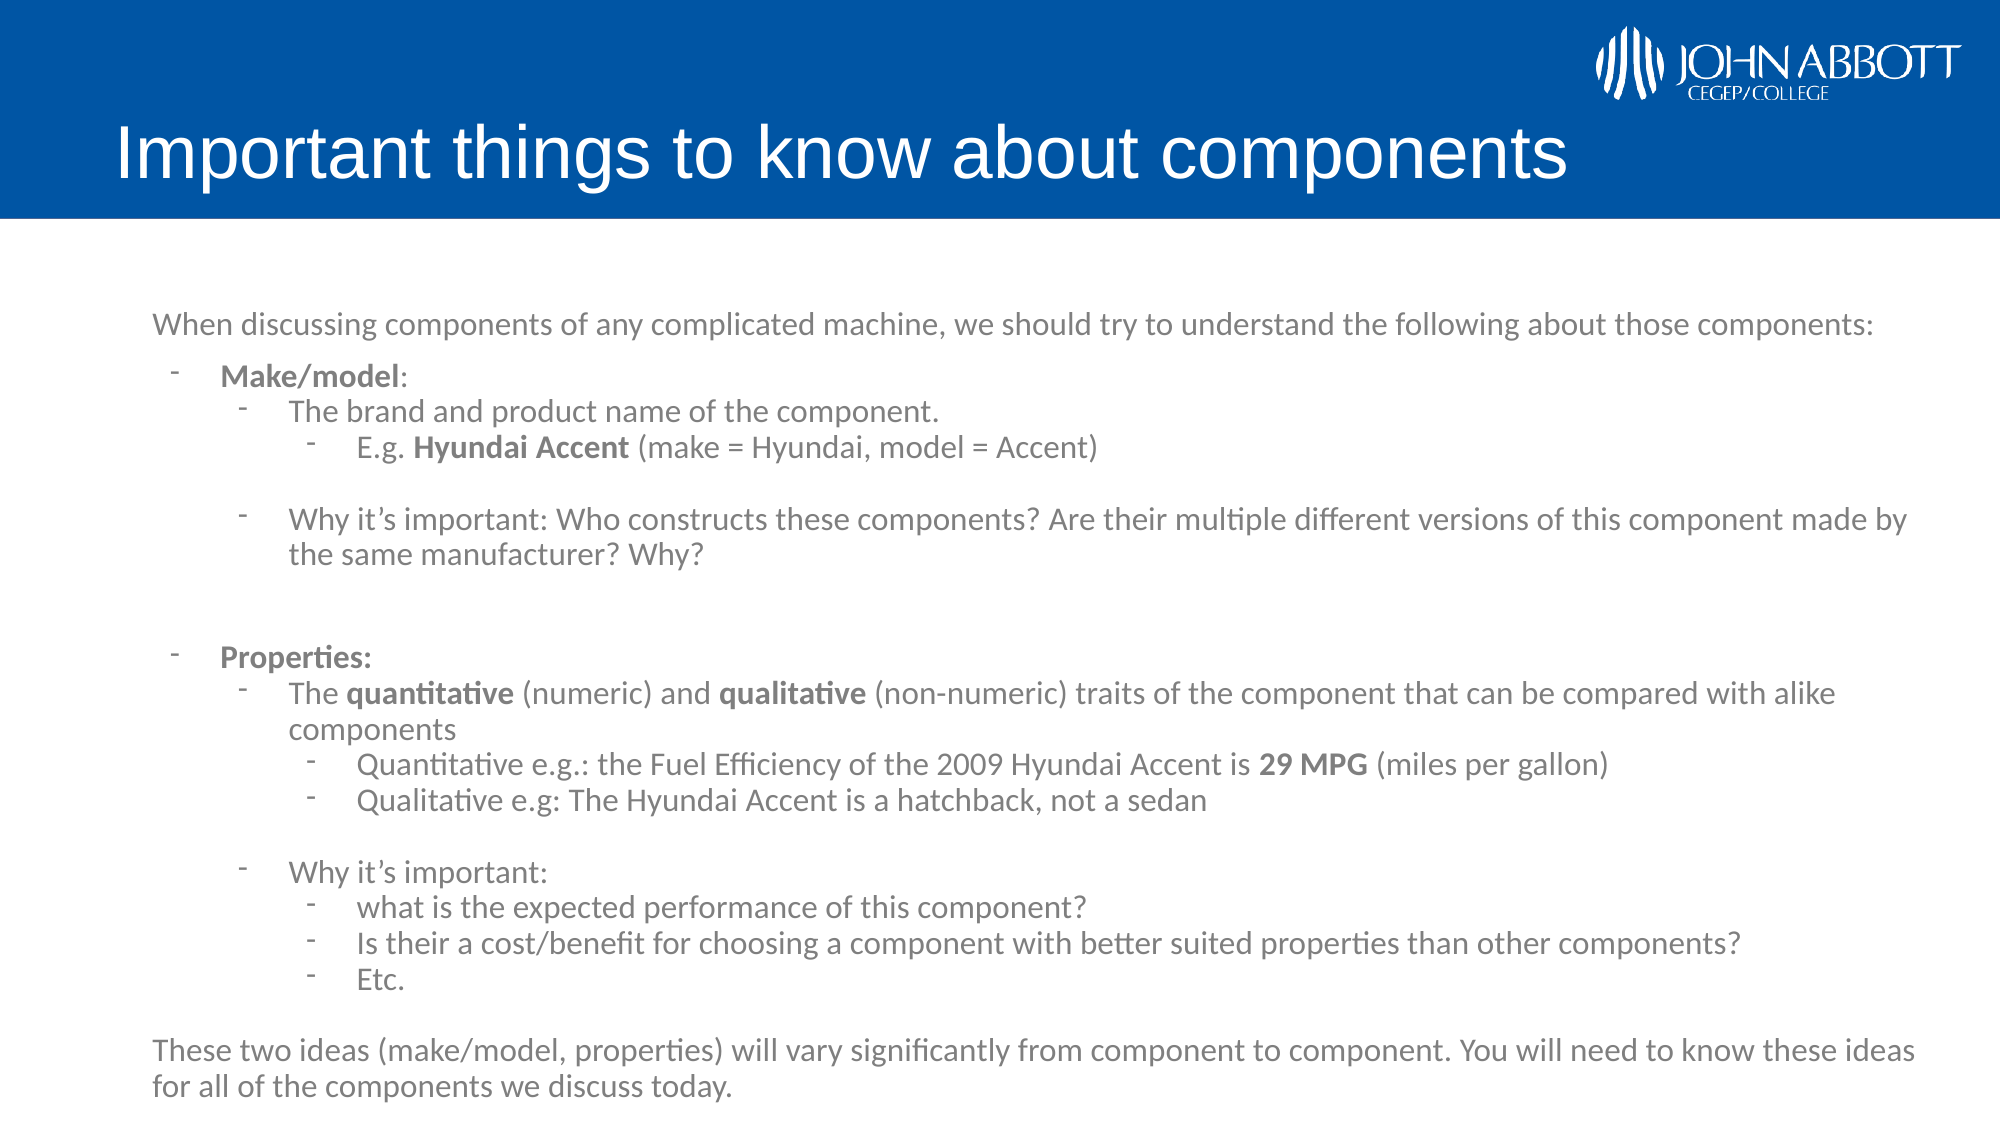

# Important things to know about components
When discussing components of any complicated machine, we should try to understand the following about those components:
Make/model:
The brand and product name of the component.
E.g. Hyundai Accent (make = Hyundai, model = Accent)
Why it’s important: Who constructs these components? Are their multiple different versions of this component made by the same manufacturer? Why?

Properties:
The quantitative (numeric) and qualitative (non-numeric) traits of the component that can be compared with alike components
Quantitative e.g.: the Fuel Efficiency of the 2009 Hyundai Accent is 29 MPG (miles per gallon)
Qualitative e.g: The Hyundai Accent is a hatchback, not a sedan
Why it’s important:
what is the expected performance of this component?
Is their a cost/benefit for choosing a component with better suited properties than other components?
Etc.

These two ideas (make/model, properties) will vary significantly from component to component. You will need to know these ideas for all of the components we discuss today.